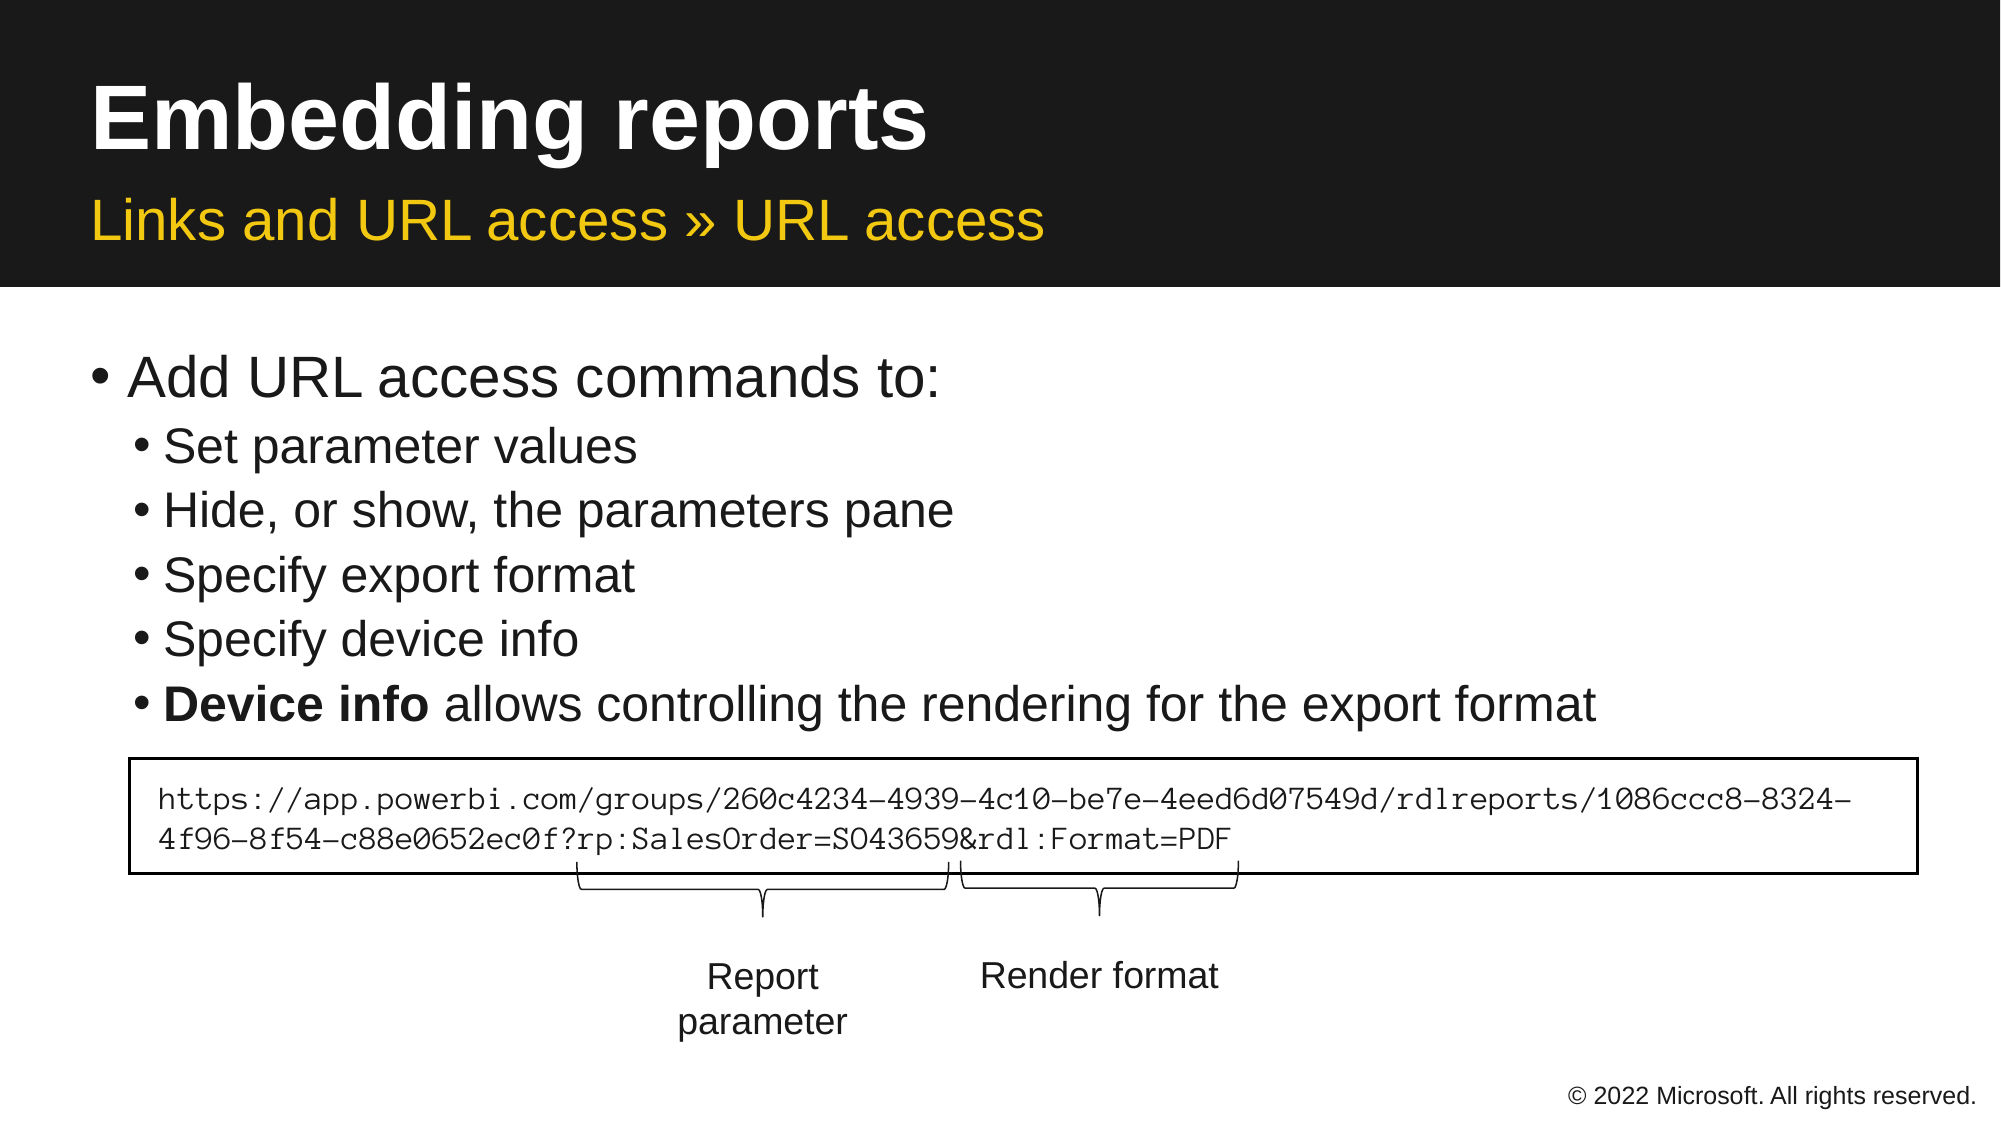

# Embedding reports
Links and URL access » URL access
Add URL access commands to:
Set parameter values
Hide, or show, the parameters pane
Specify export format
Specify device info
Device info allows controlling the rendering for the export format

https://app.powerbi.com/groups/260c4234-4939-4c10-be7e-4eed6d07549d/rdlreports/1086ccc8-8324-4f96-8f54-c88e0652ec0f?rp:SalesOrder=SO43659&rdl:Format=PDF

Render format

Report parameter
© 2022 Microsoft. All rights reserved.